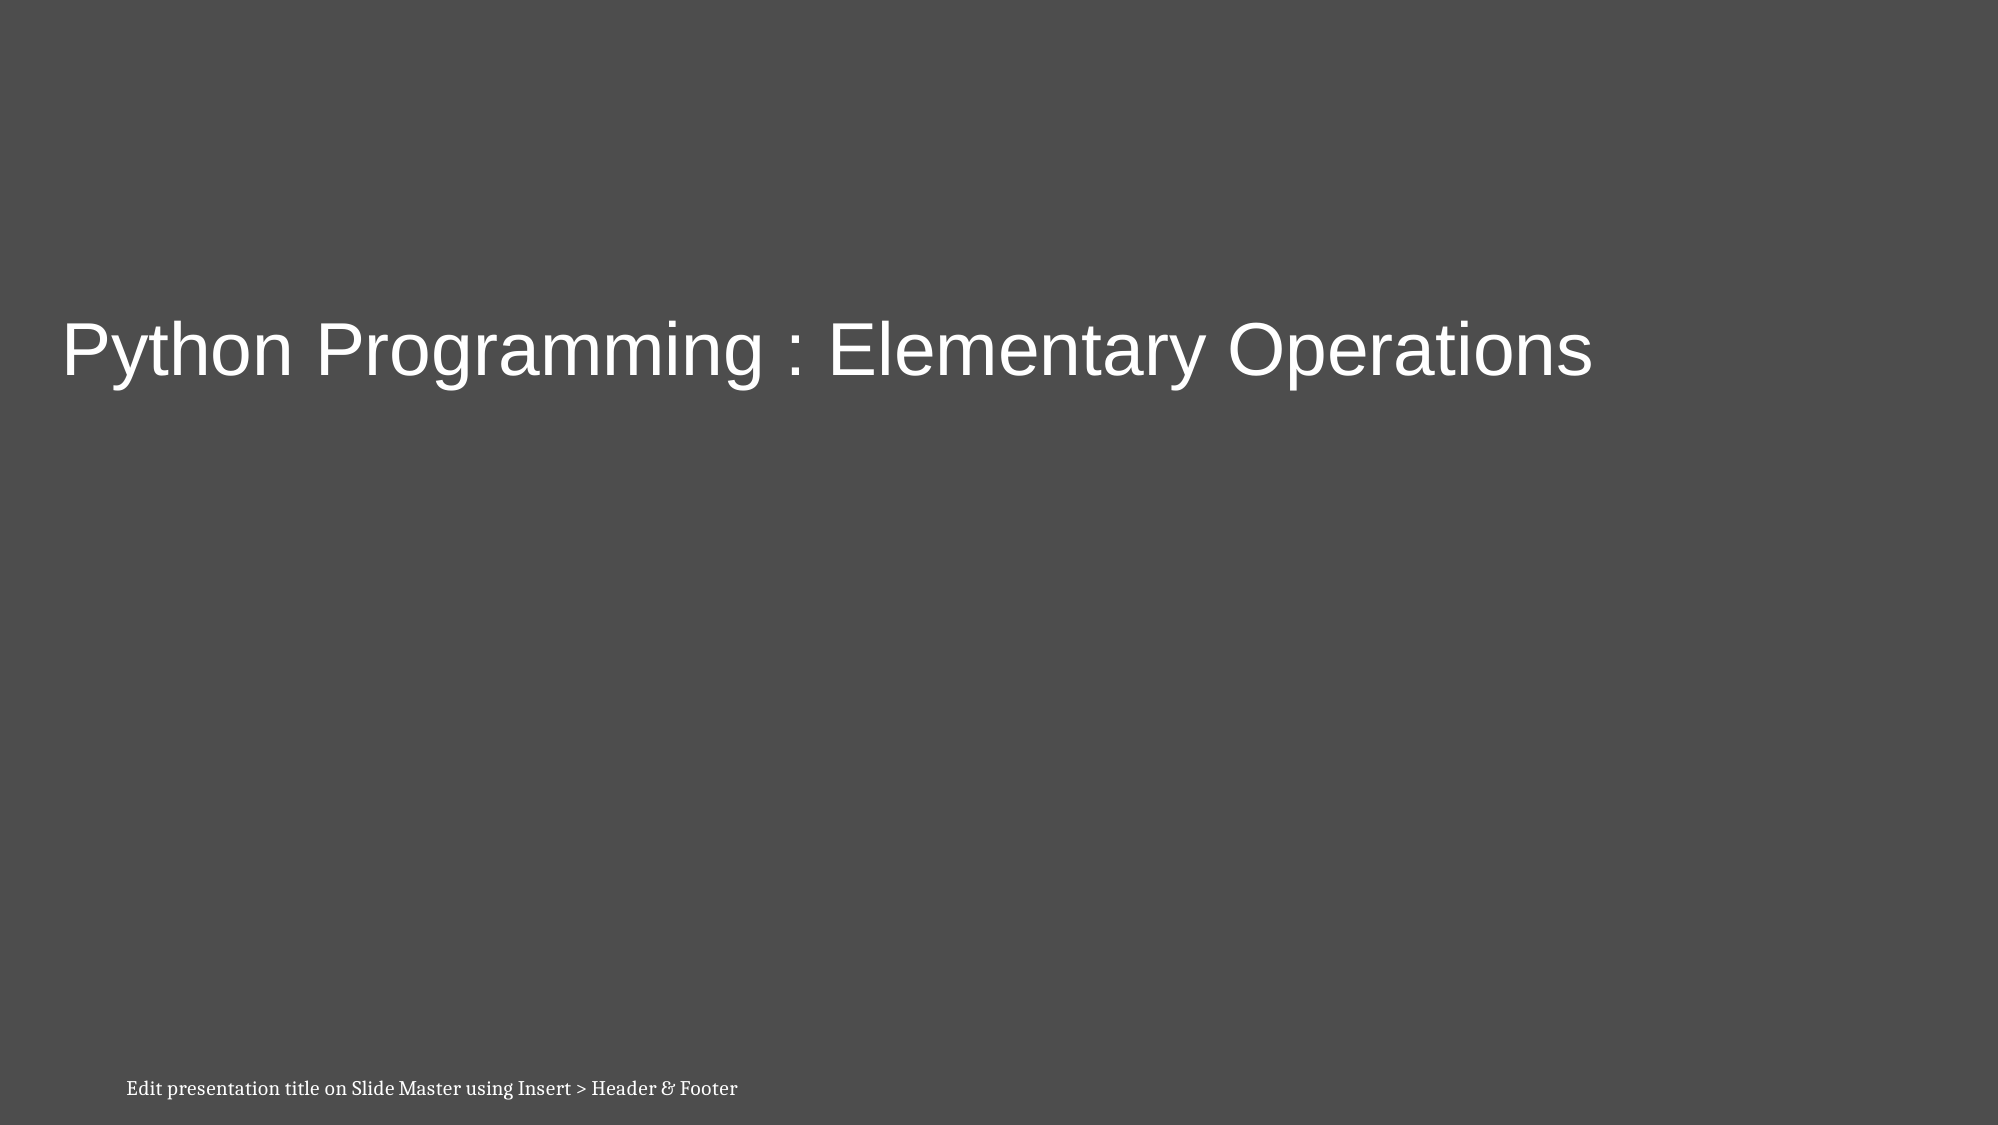

# Python Programming : Elementary Operations
7
Edit presentation title on Slide Master using Insert > Header & Footer